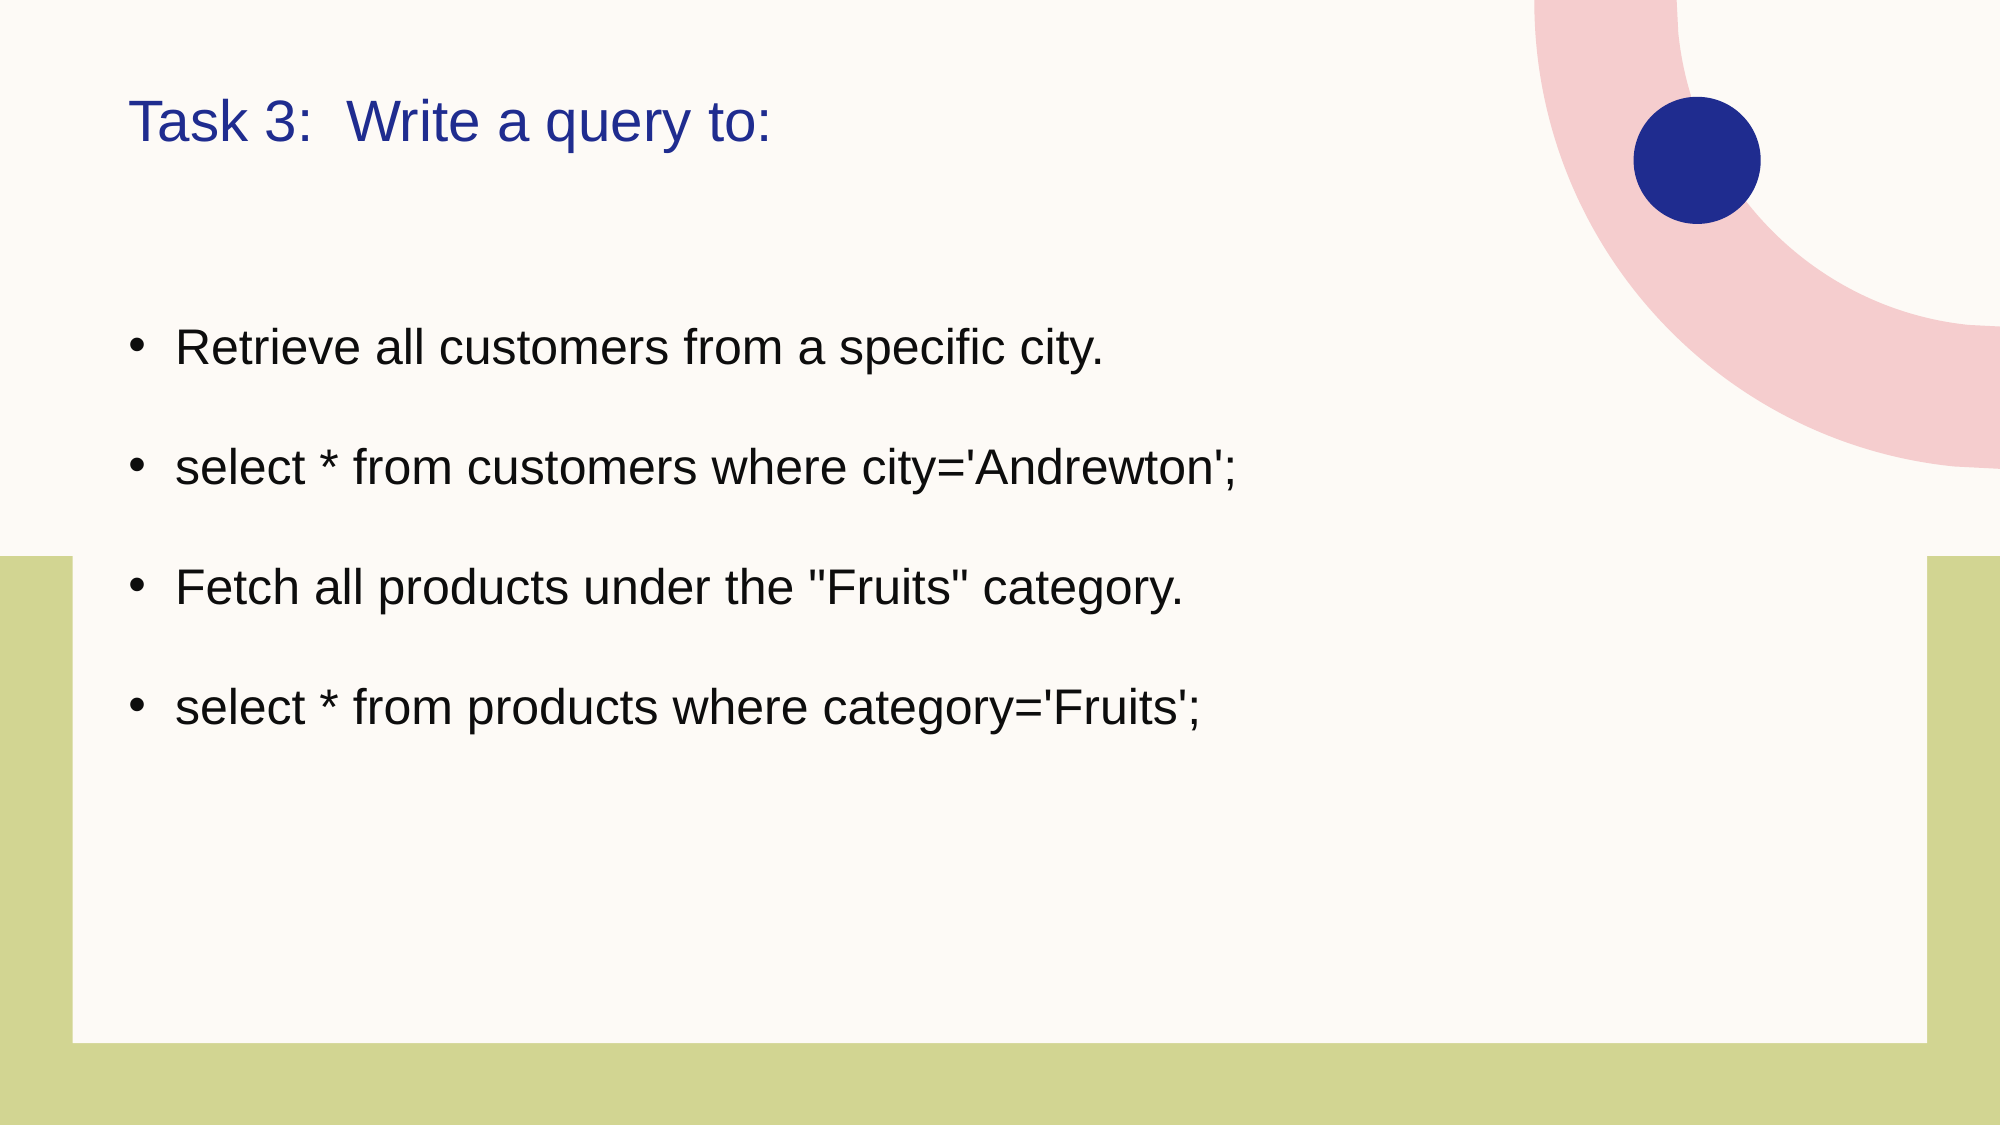

Task 3:  Write a query to:

Retrieve all customers from a specific city.

select * from customers where city='Andrewton';

Fetch all products under the "Fruits" category.

select * from products where category='Fruits';